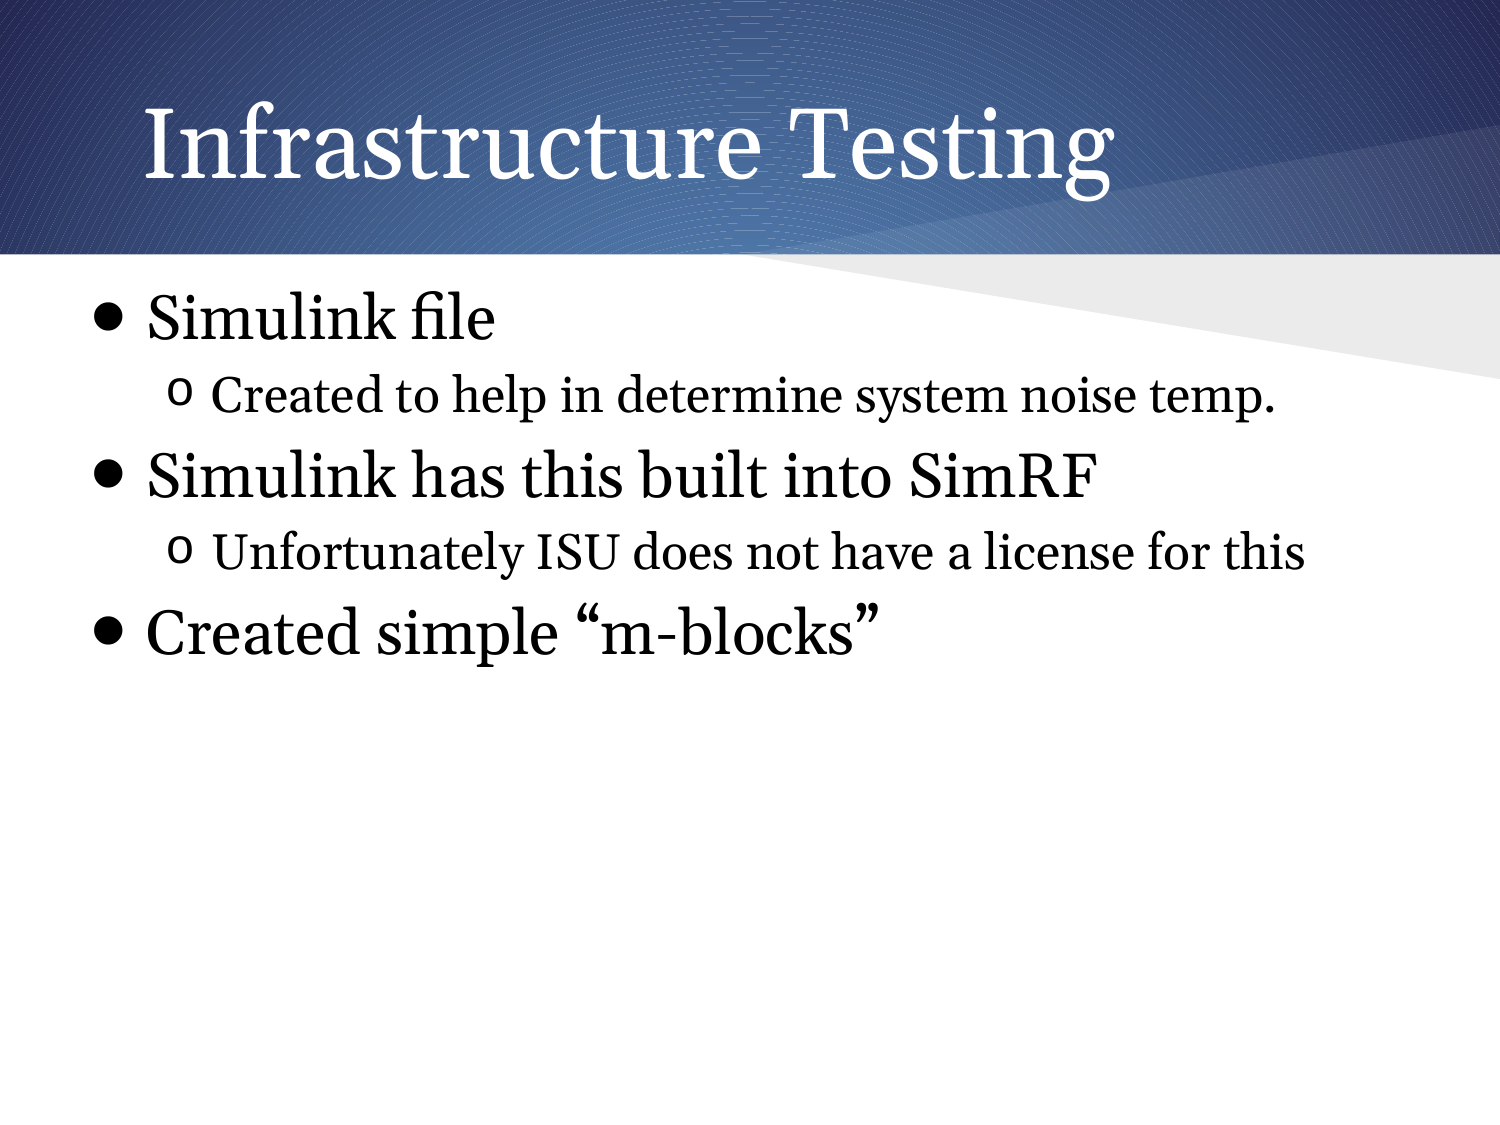

# Infrastructure Testing
Simulink file
Created to help in determine system noise temp.
Simulink has this built into SimRF
Unfortunately ISU does not have a license for this
Created simple “m-blocks”